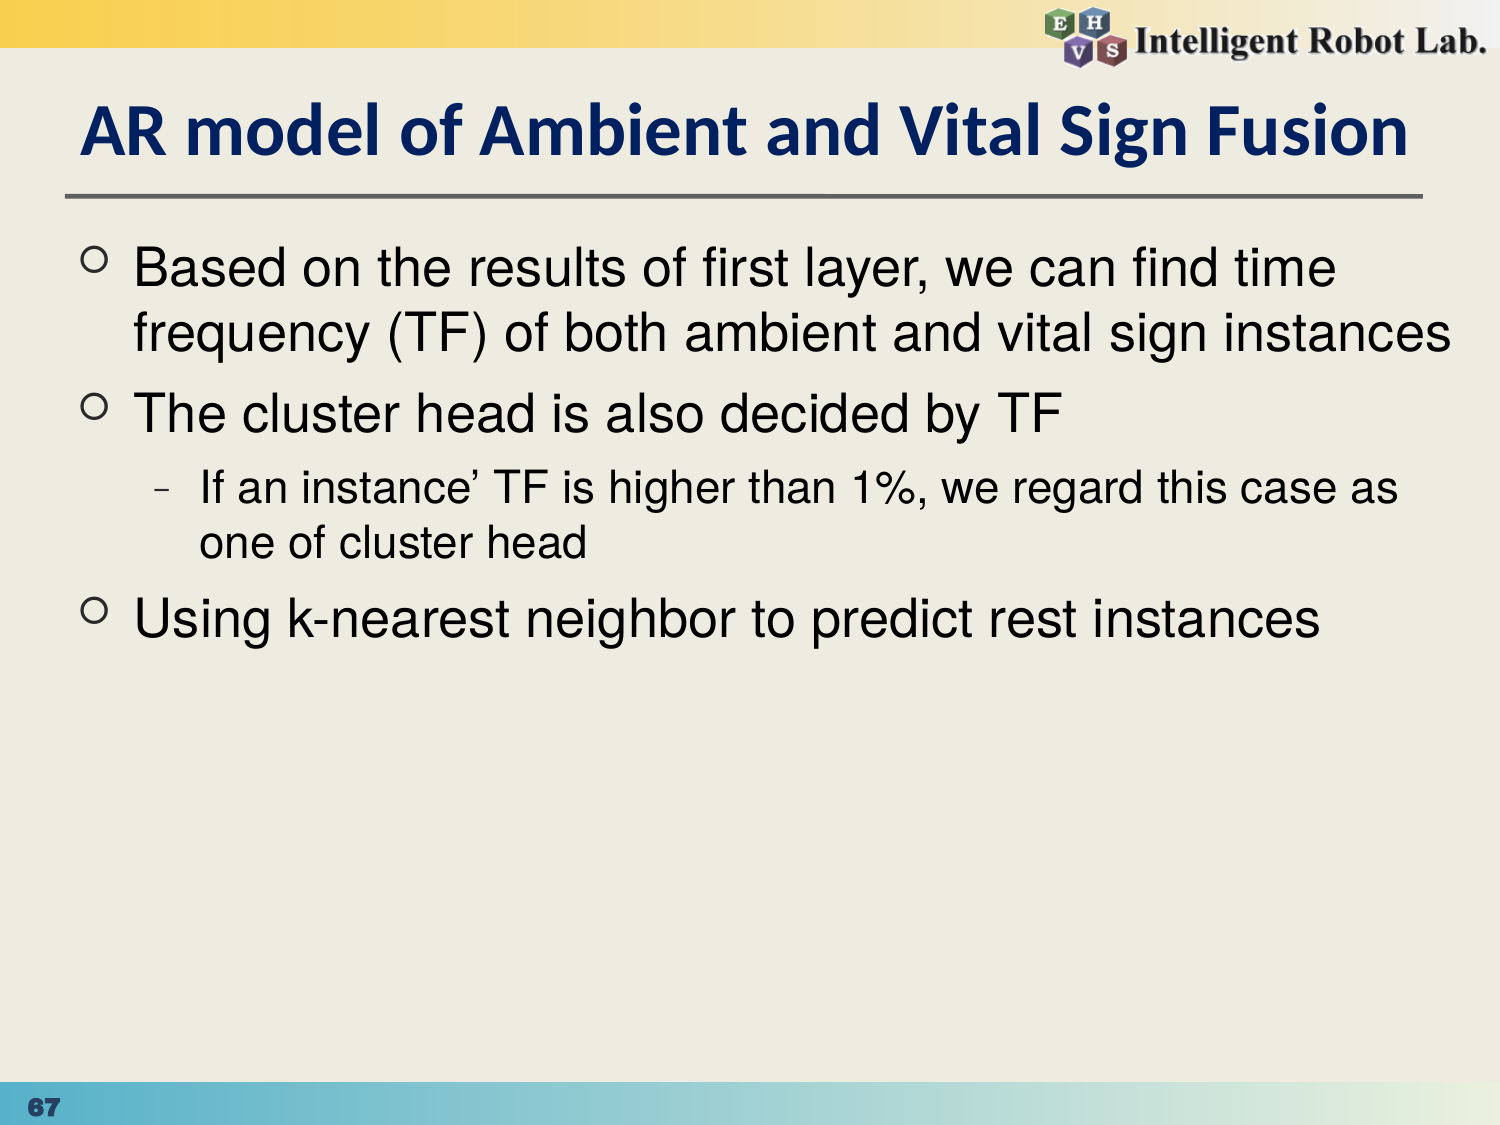

# AR model of Ambient and Vital Sign Fusion
Based on the results of first layer, we can find time frequency (TF) of both ambient and vital sign instances
The cluster head is also decided by TF
If an instance’ TF is higher than 1%, we regard this case as one of cluster head
Using k-nearest neighbor to predict rest instances

67